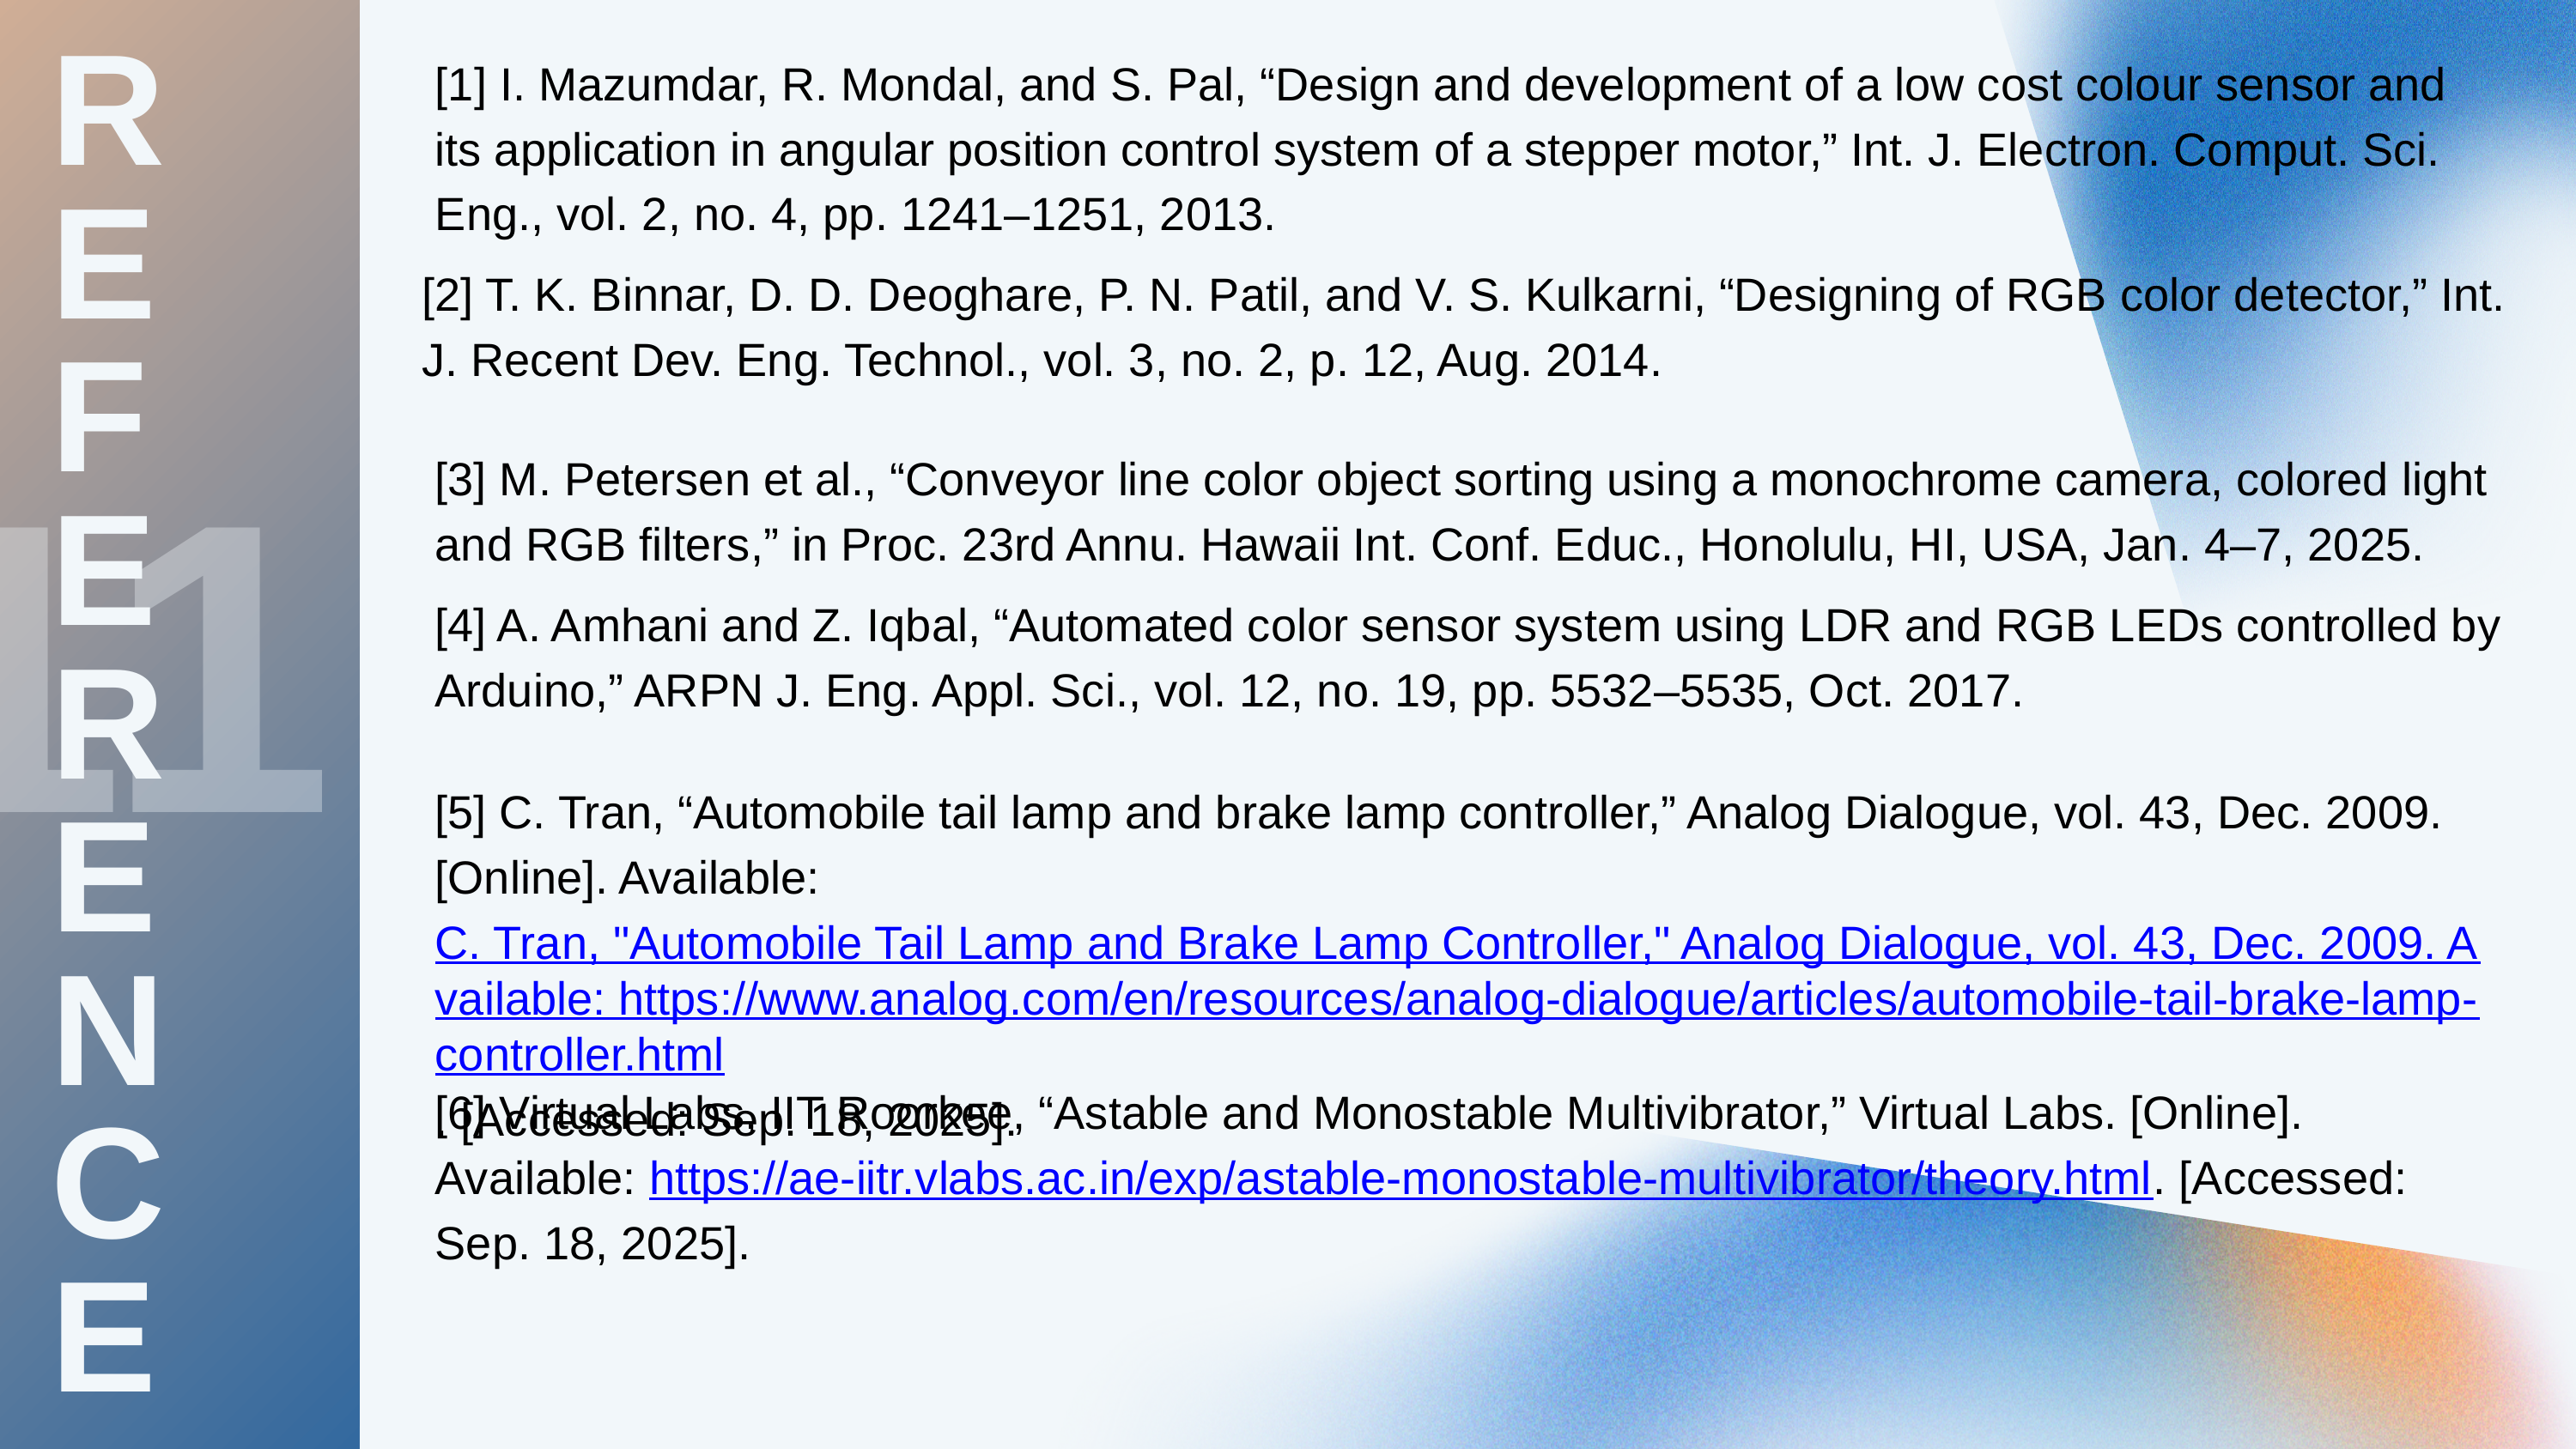

REFERENCE
[1] I. Mazumdar, R. Mondal, and S. Pal, “Design and development of a low cost colour sensor and its application in angular position control system of a stepper motor,” Int. J. Electron. Comput. Sci. Eng., vol. 2, no. 4, pp. 1241–1251, 2013.
[2] T. K. Binnar, D. D. Deoghare, P. N. Patil, and V. S. Kulkarni, “Designing of RGB color detector,” Int. J. Recent Dev. Eng. Technol., vol. 3, no. 2, p. 12, Aug. 2014.
[3] M. Petersen et al., “Conveyor line color object sorting using a monochrome camera, colored light and RGB filters,” in Proc. 23rd Annu. Hawaii Int. Conf. Educ., Honolulu, HI, USA, Jan. 4–7, 2025.
11
[4] A. Amhani and Z. Iqbal, “Automated color sensor system using LDR and RGB LEDs controlled by Arduino,” ARPN J. Eng. Appl. Sci., vol. 12, no. 19, pp. 5532–5535, Oct. 2017.
[5] C. Tran, “Automobile tail lamp and brake lamp controller,” Analog Dialogue, vol. 43, Dec. 2009. [Online]. Available: C. Tran, "Automobile Tail Lamp and Brake Lamp Controller," Analog Dialogue, vol. 43, Dec. 2009. Available: https://www.analog.com/en/resources/analog-dialogue/articles/automobile-tail-brake-lamp-controller.html. [Accessed: Sep. 18, 2025].
[6] Virtual Labs, IIT Roorkee, “Astable and Monostable Multivibrator,” Virtual Labs. [Online]. Available: https://ae-iitr.vlabs.ac.in/exp/astable-monostable-multivibrator/theory.html. [Accessed: Sep. 18, 2025].